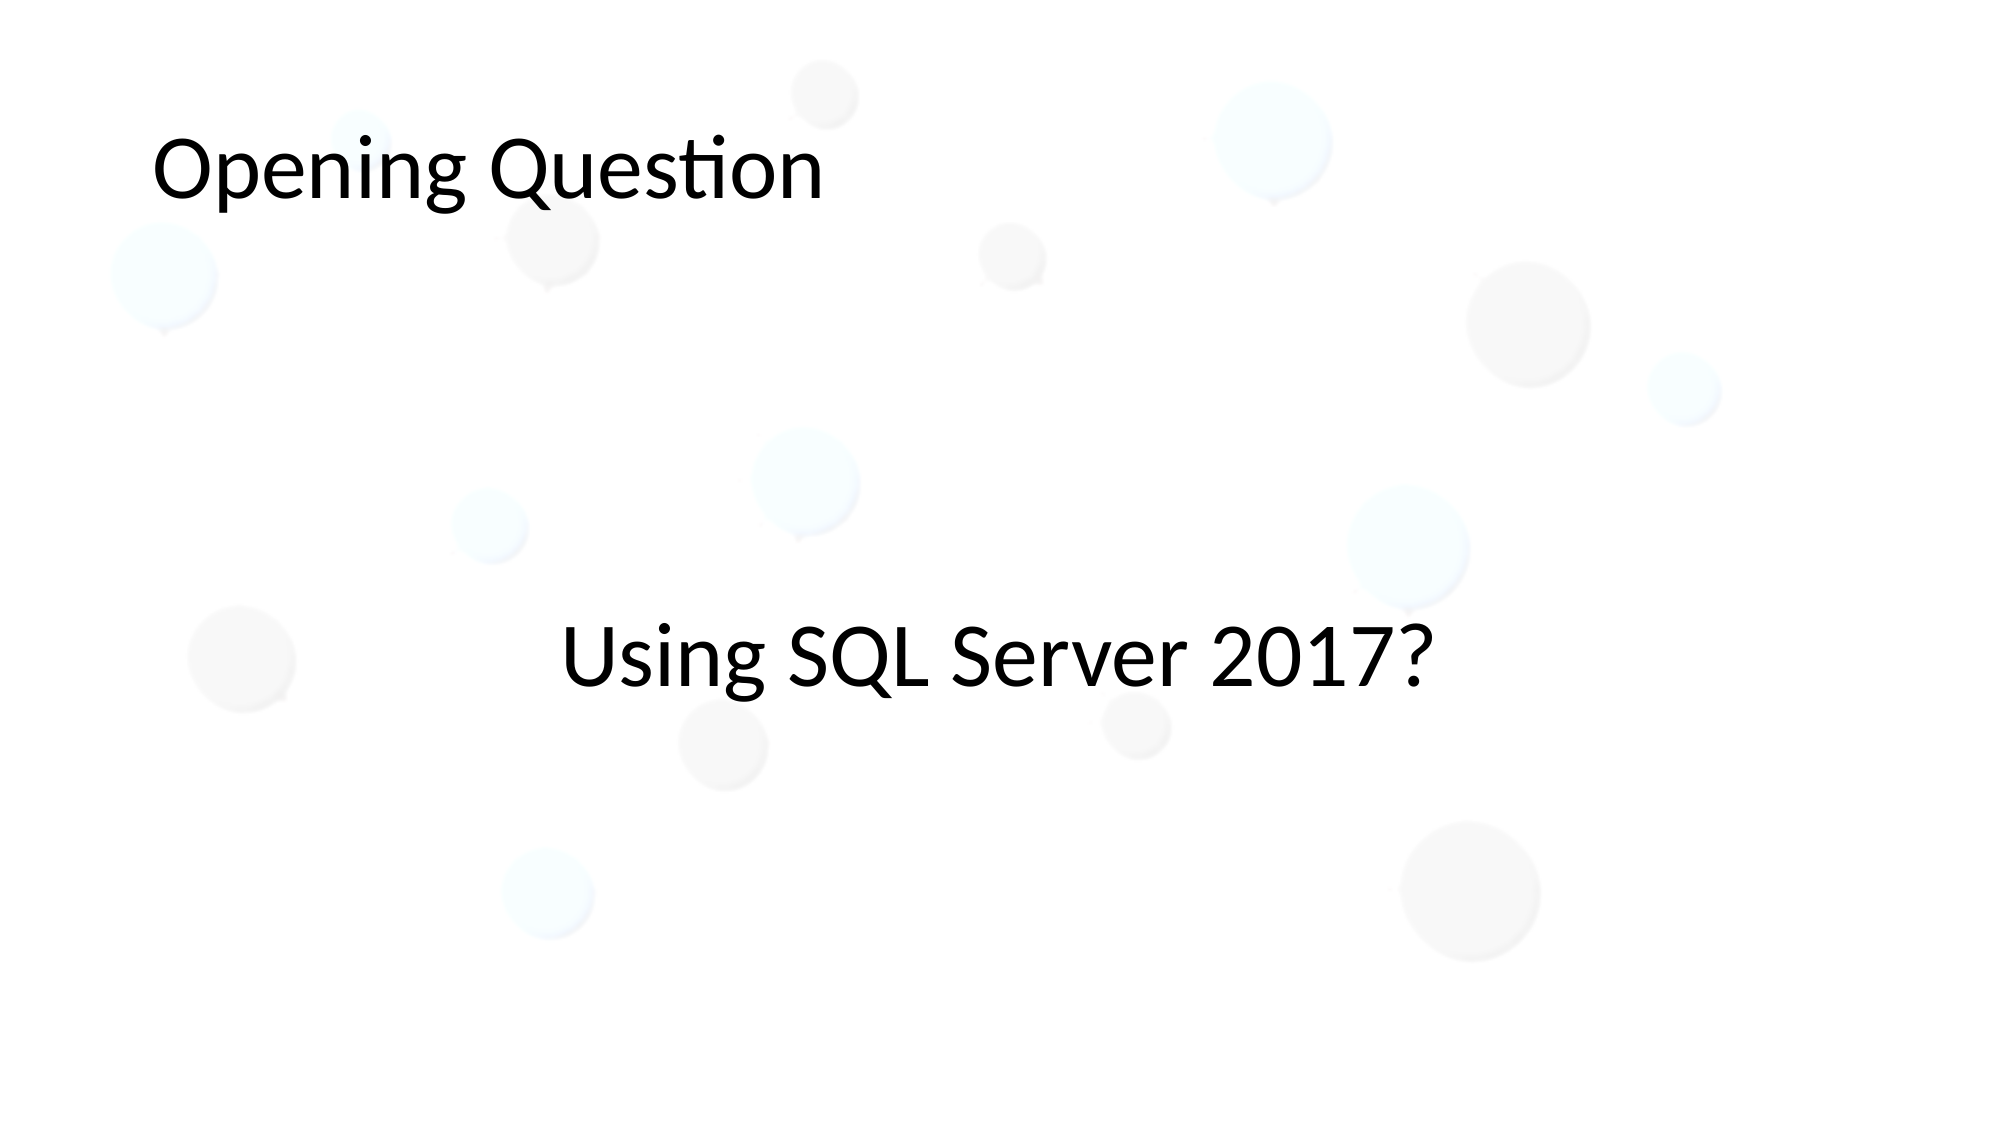

# Opening Question
Using SQL Server 2017?